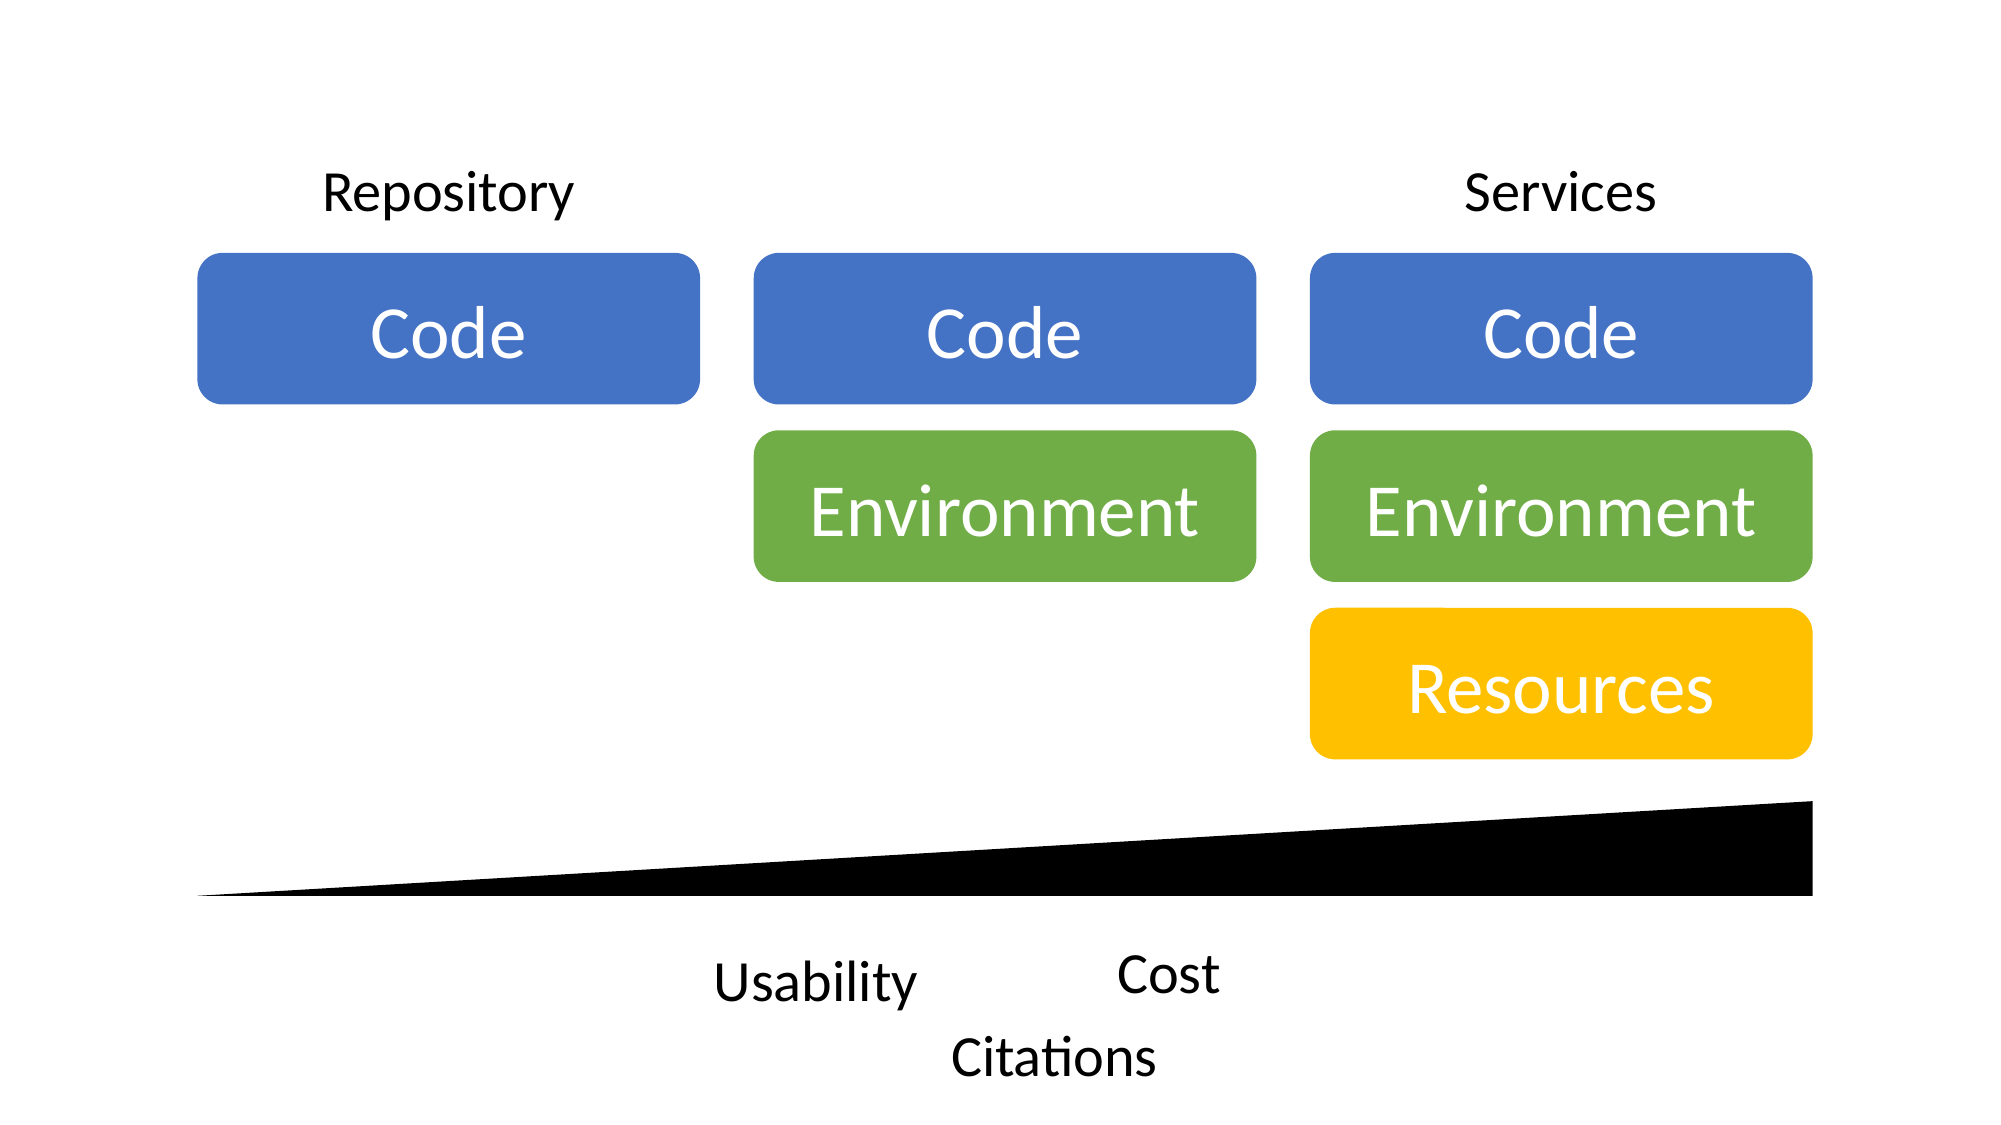

Repository
Services
Code
Environment
Code
Code
Environment
Resources

Cost
Usability
Citations